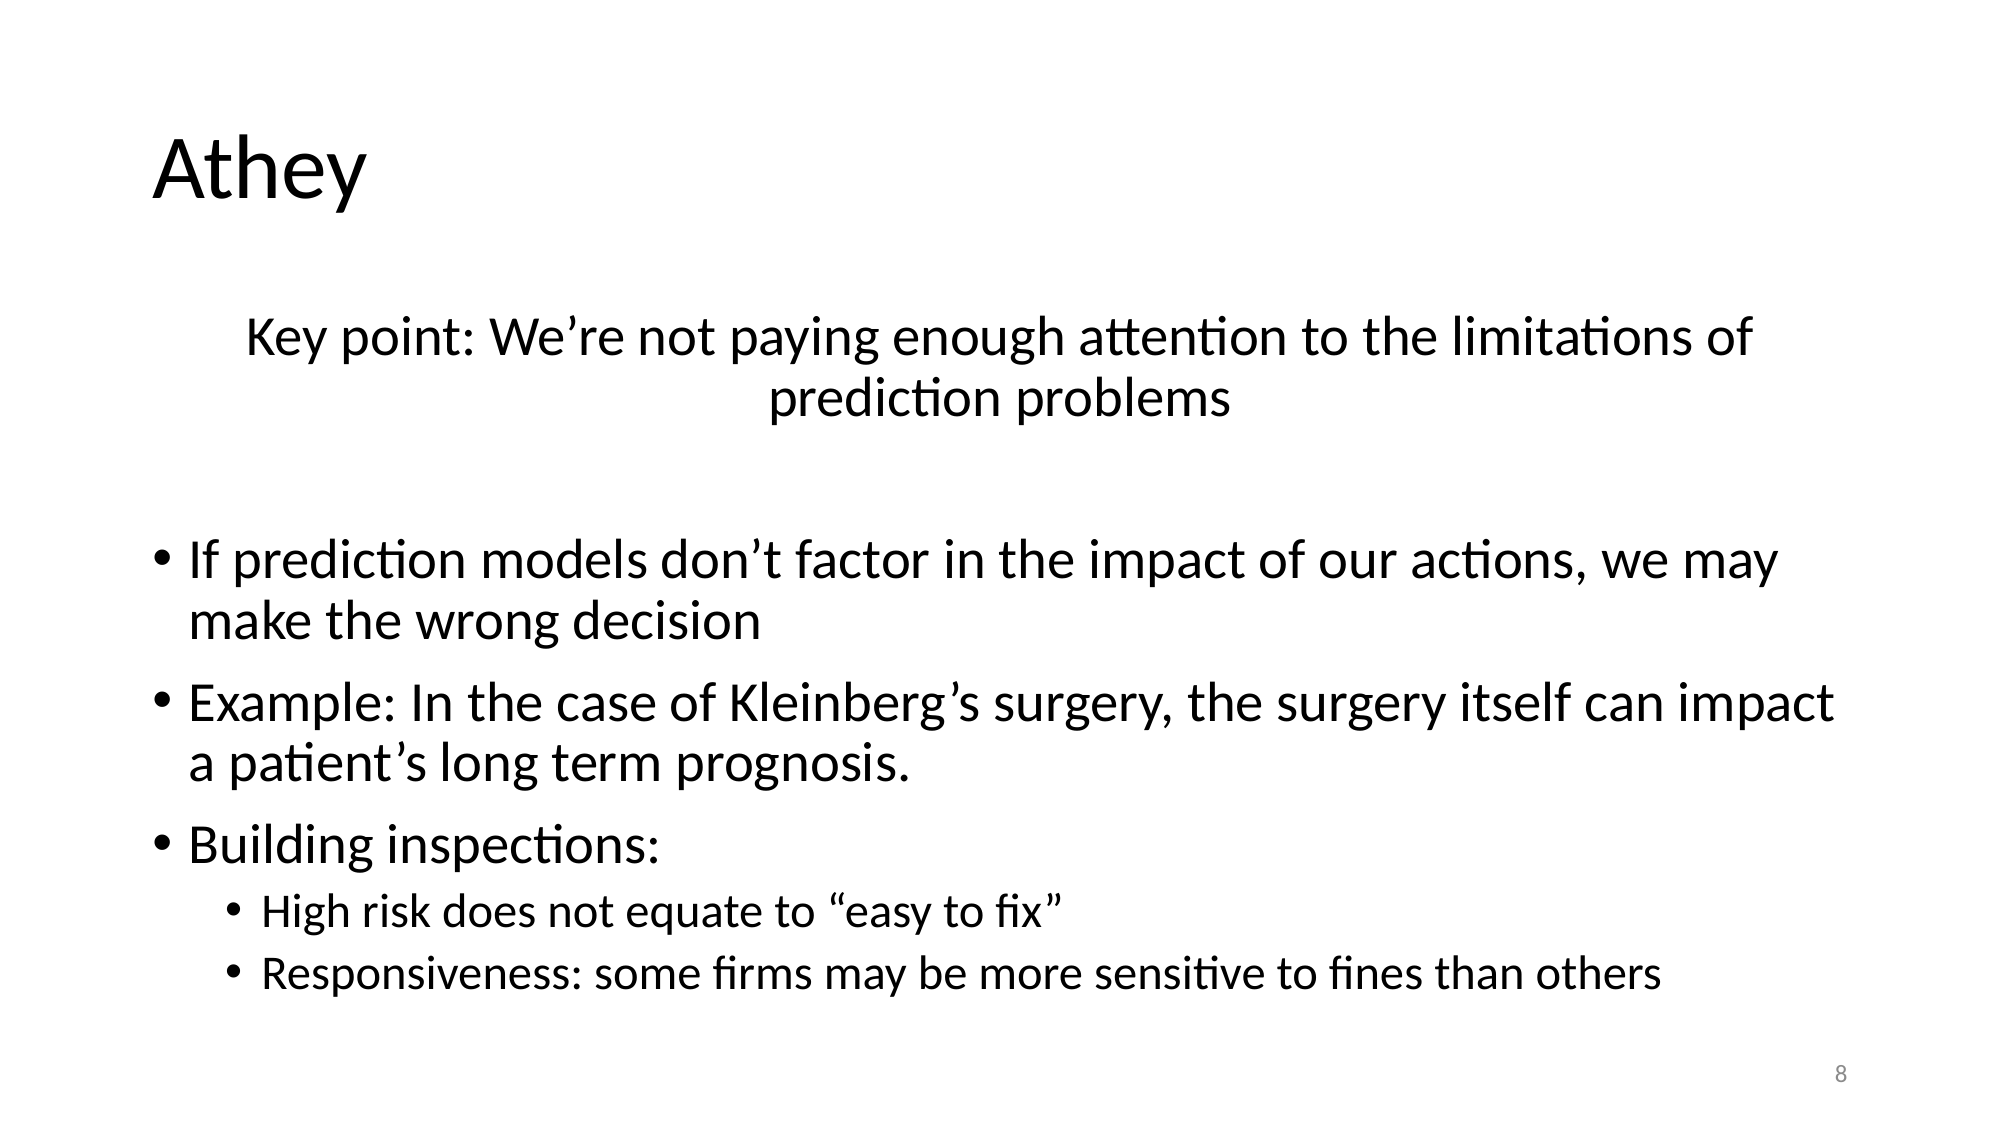

# Athey
Key point: We’re not paying enough attention to the limitations of prediction problems

If prediction models don’t factor in the impact of our actions, we may make the wrong decision
Example: In the case of Kleinberg’s surgery, the surgery itself can impact a patient’s long term prognosis.
Building inspections:
High risk does not equate to “easy to fix”
Responsiveness: some firms may be more sensitive to fines than others
8